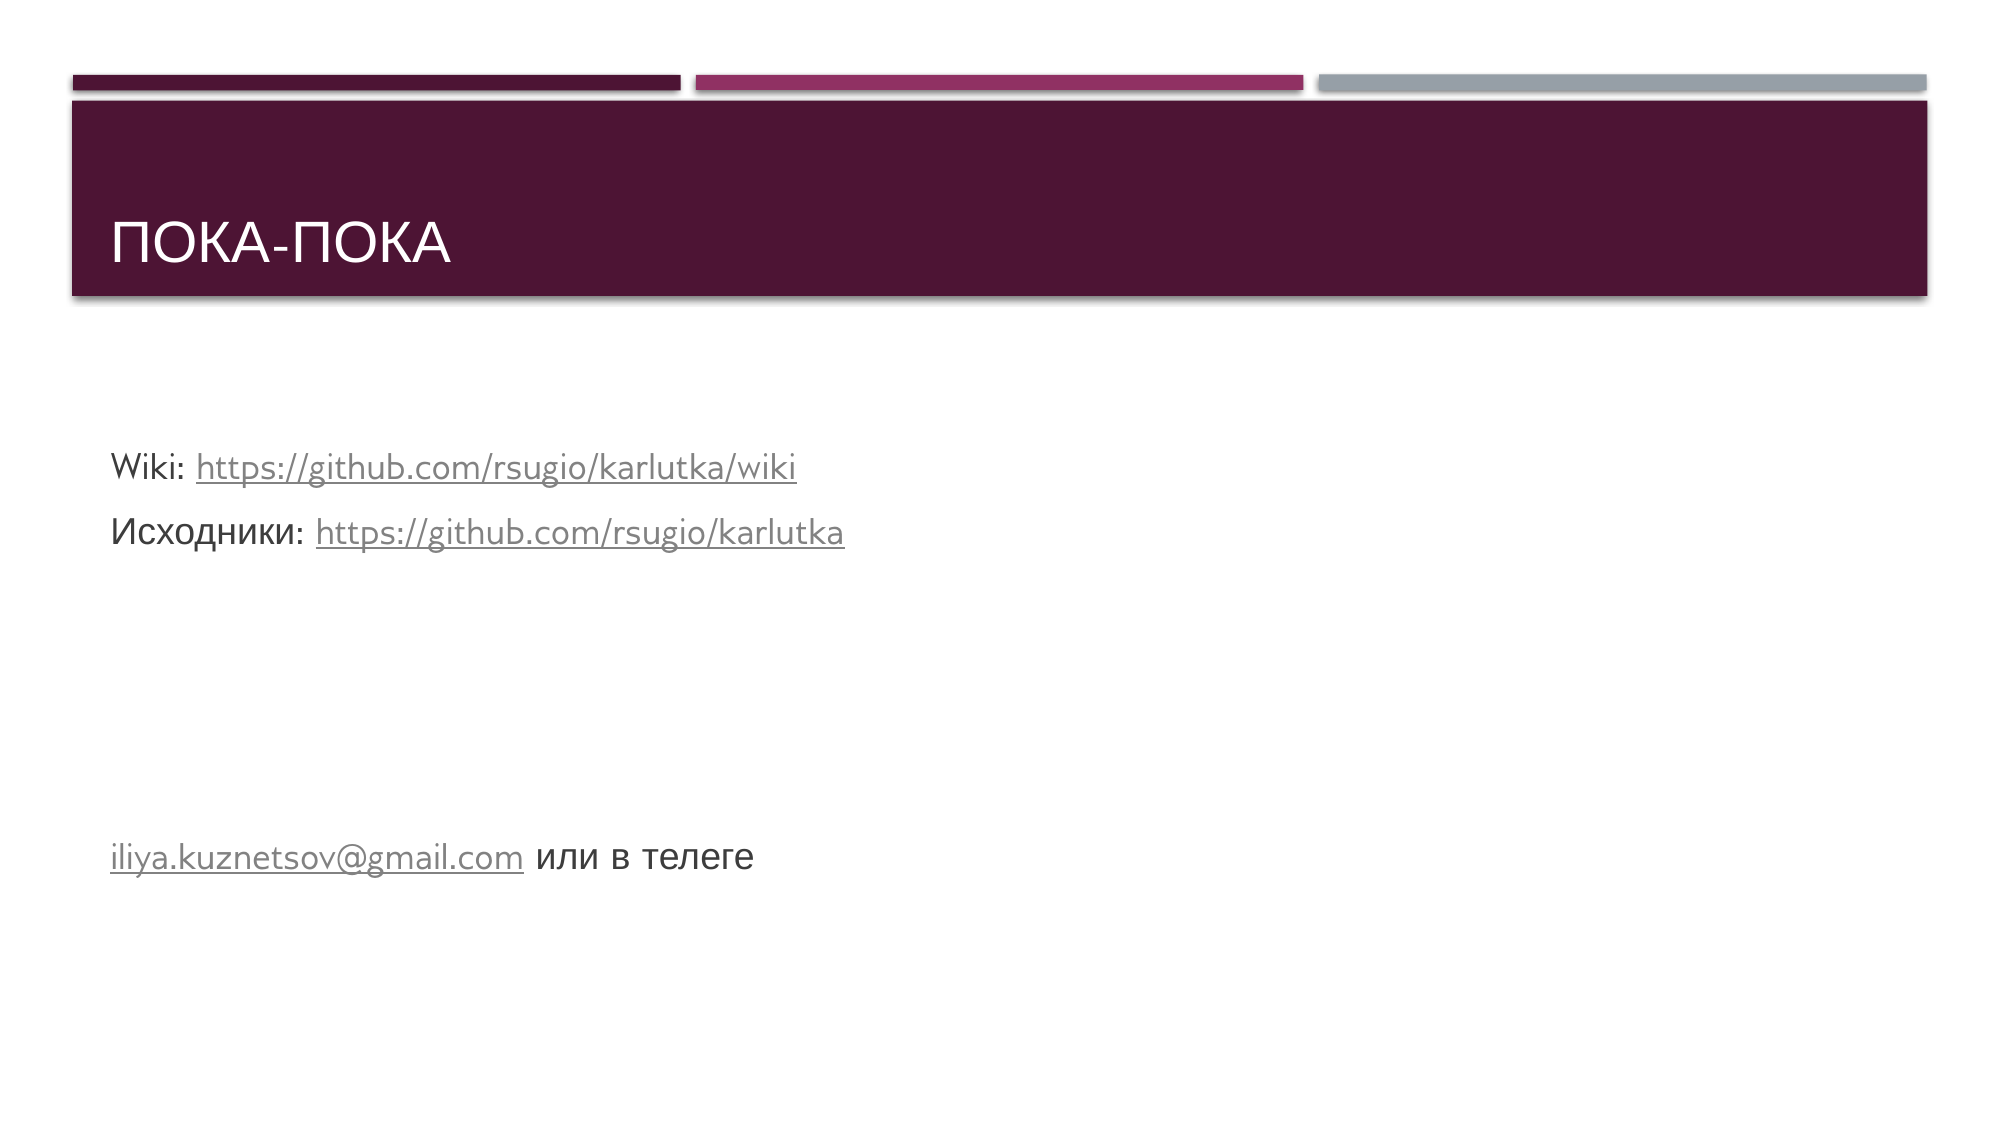

# ПОКА-ПОКА
Wiki: https://github.com/rsugio/karlutka/wiki
Исходники: https://github.com/rsugio/karlutka

iliya.kuznetsov@gmail.com или в телеге